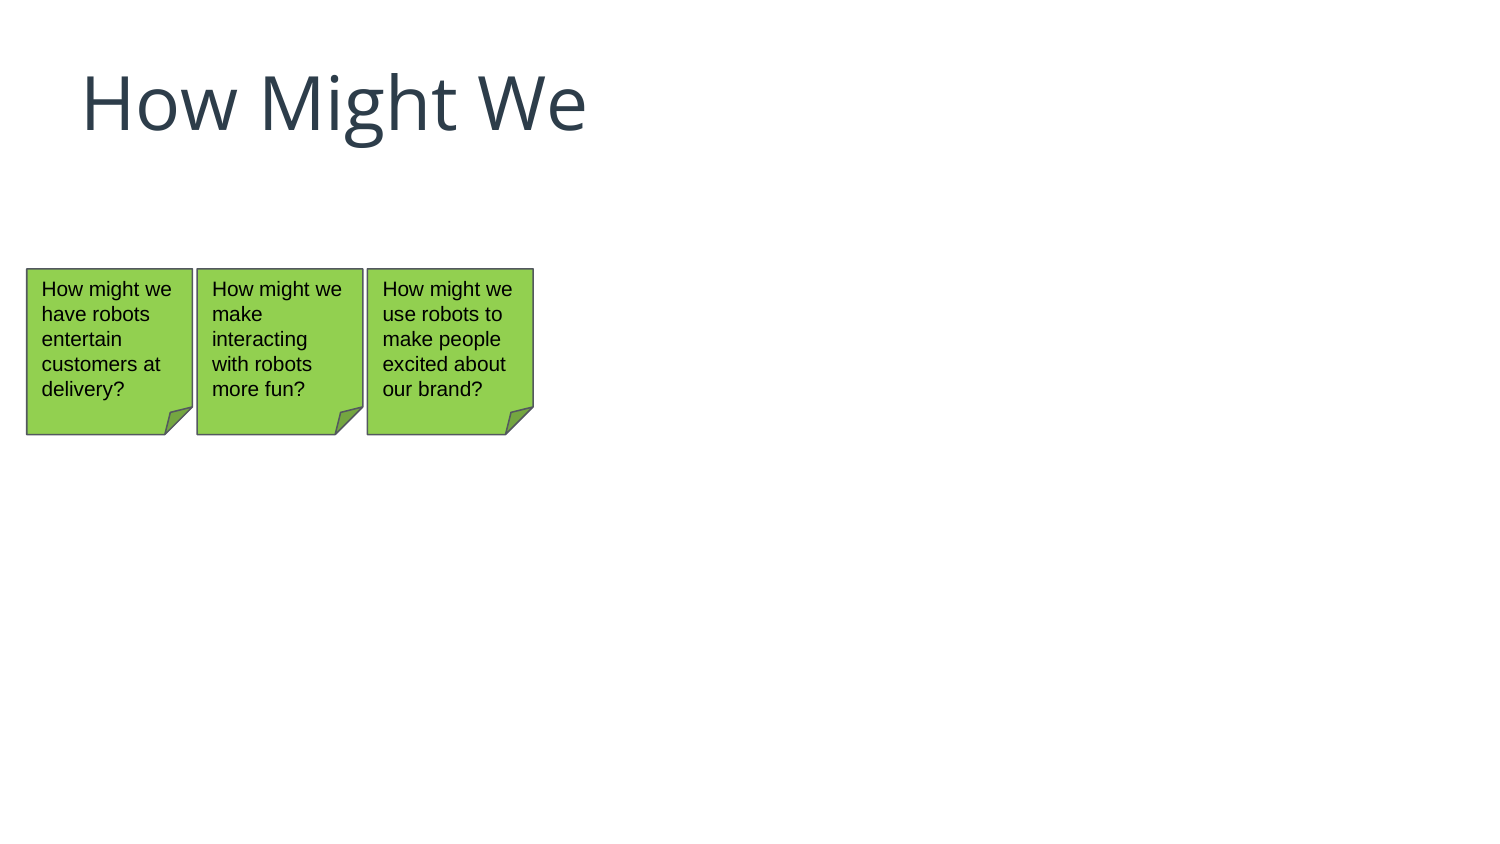

# How Might We
How might we have robots entertain customers at delivery?
How might we make interacting with robots more fun?
How might we use robots to make people excited about our brand?